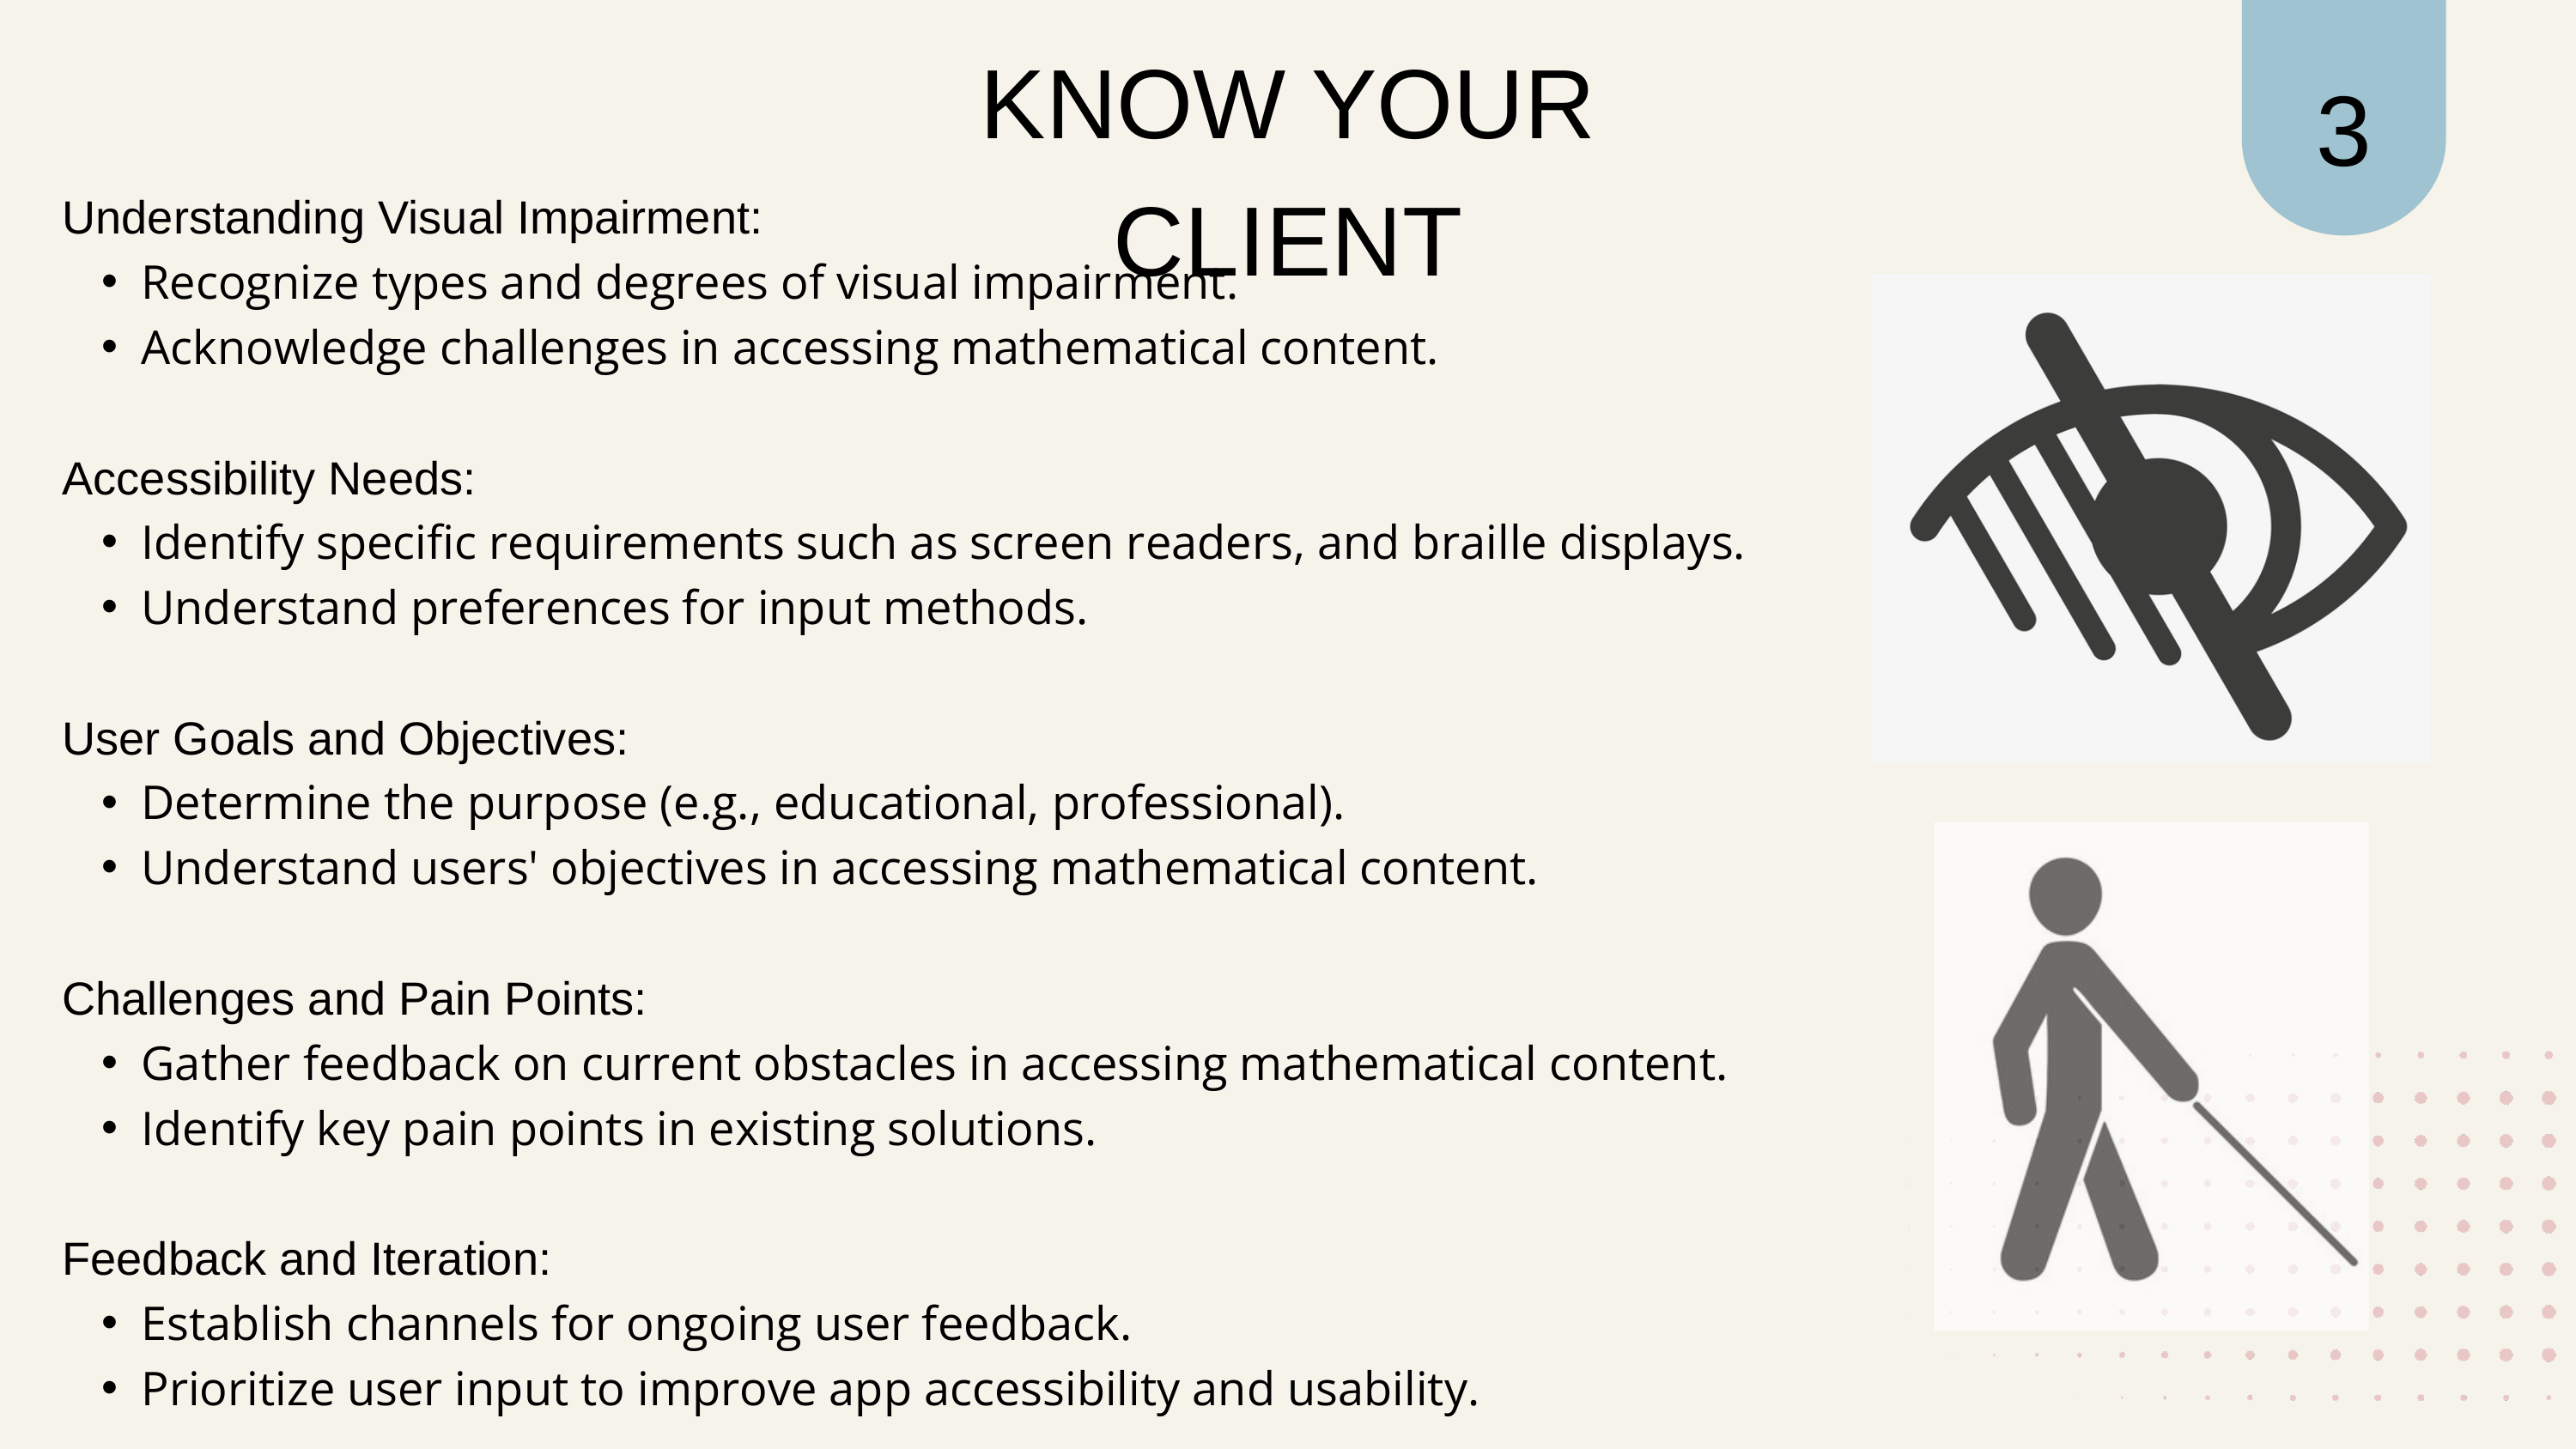

3
KNOW YOUR CLIENT
Understanding Visual Impairment:
Recognize types and degrees of visual impairment.
Acknowledge challenges in accessing mathematical content.

Accessibility Needs:
Identify specific requirements such as screen readers, and braille displays.
Understand preferences for input methods.

User Goals and Objectives:
Determine the purpose (e.g., educational, professional).
Understand users' objectives in accessing mathematical content.

Challenges and Pain Points:
Gather feedback on current obstacles in accessing mathematical content.
Identify key pain points in existing solutions.

Feedback and Iteration:
Establish channels for ongoing user feedback.
Prioritize user input to improve app accessibility and usability.